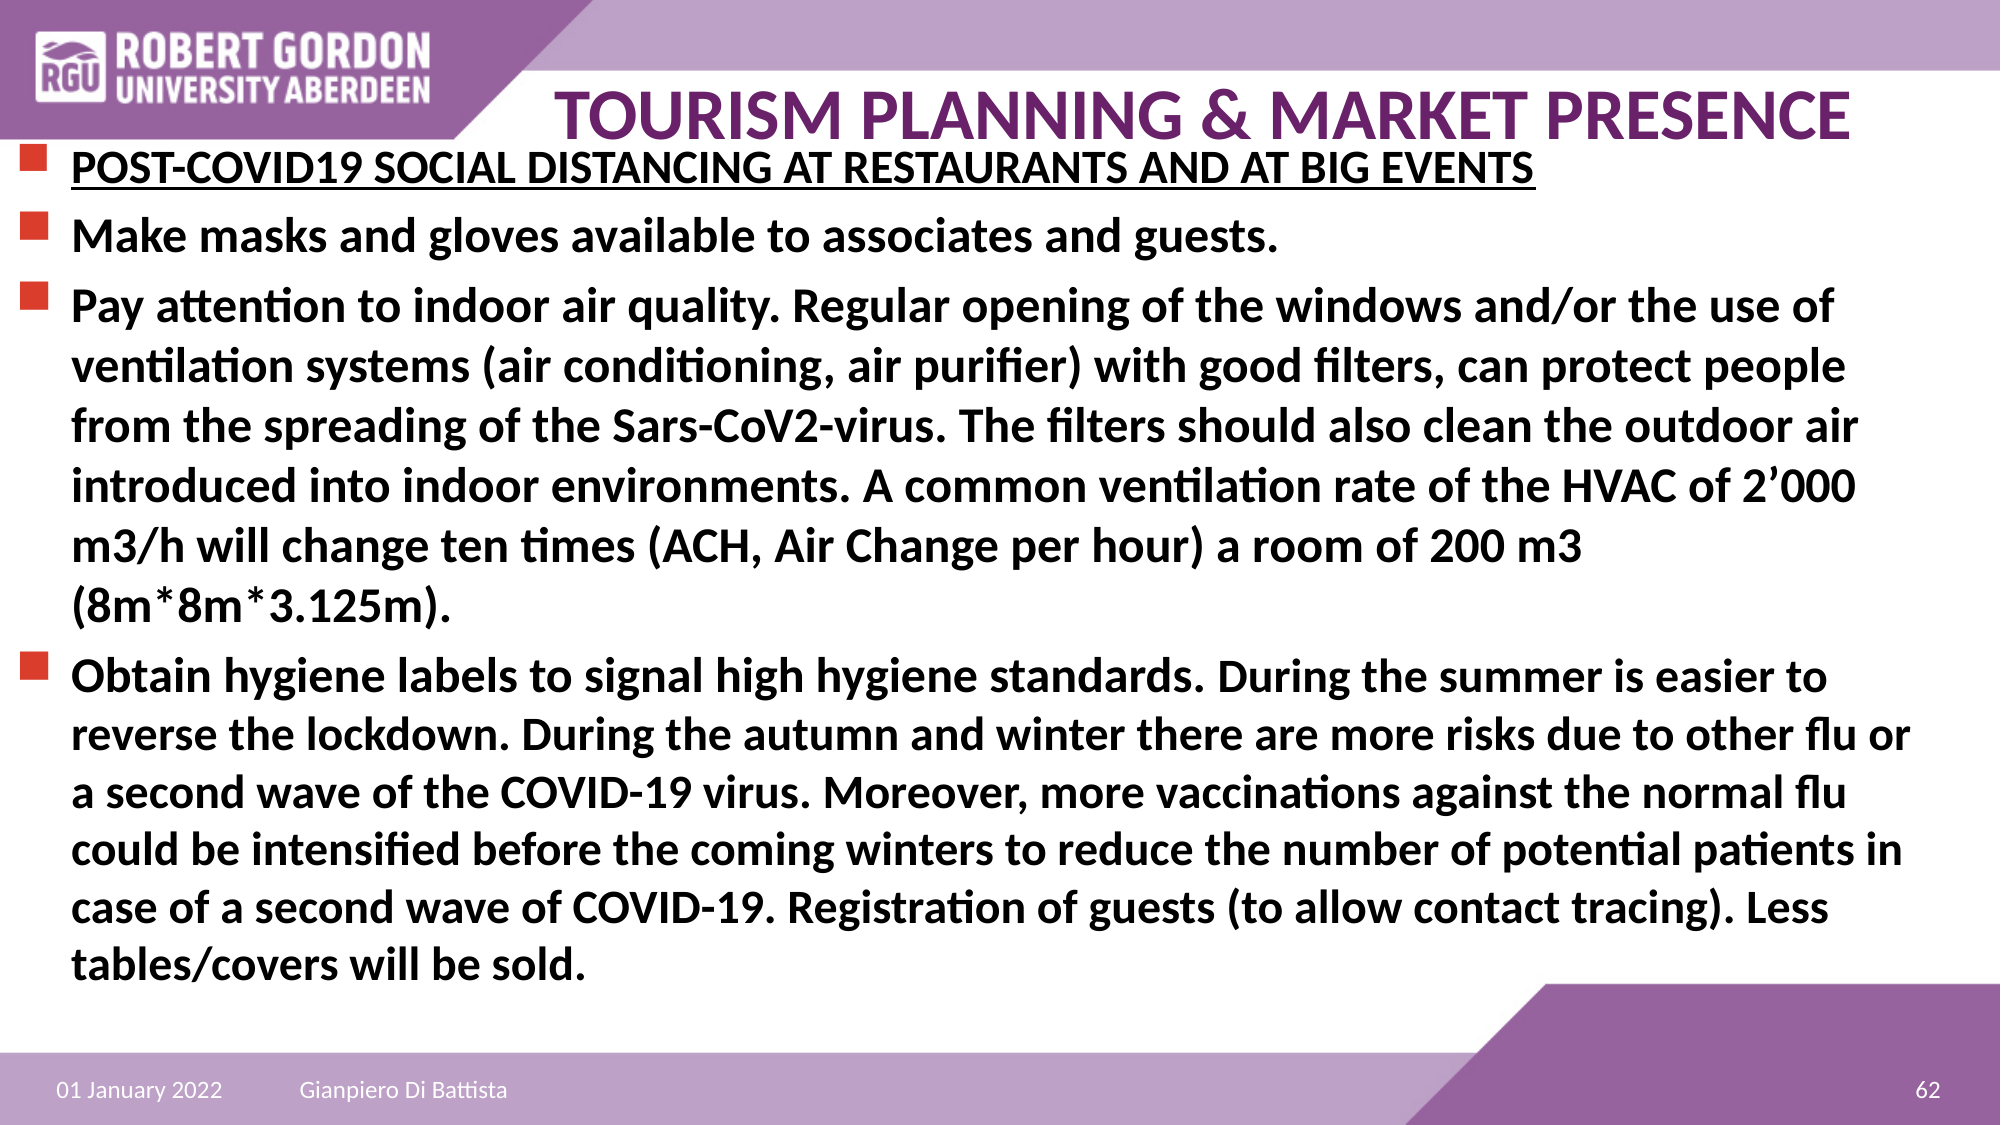

# TOURISM PLANNING & MARKET PRESENCE
POST-COVID19 SOCIAL DISTANCING AT RESTAURANTS AND AT BIG EVENTS
Make masks and gloves available to associates and guests.
Pay attention to indoor air quality. Regular opening of the windows and/or the use of ventilation systems (air conditioning, air purifier) with good filters, can protect people from the spreading of the Sars-CoV2-virus. The filters should also clean the outdoor air introduced into indoor environments. A common ventilation rate of the HVAC of 2’000 m3/h will change ten times (ACH, Air Change per hour) a room of 200 m3 (8m*8m*3.125m).
Obtain hygiene labels to signal high hygiene standards. During the summer is easier to reverse the lockdown. During the autumn and winter there are more risks due to other flu or a second wave of the COVID-19 virus. Moreover, more vaccinations against the normal flu could be intensified before the coming winters to reduce the number of potential patients in case of a second wave of COVID-19. Registration of guests (to allow contact tracing). Less tables/covers will be sold.
62
01 January 2022
Gianpiero Di Battista